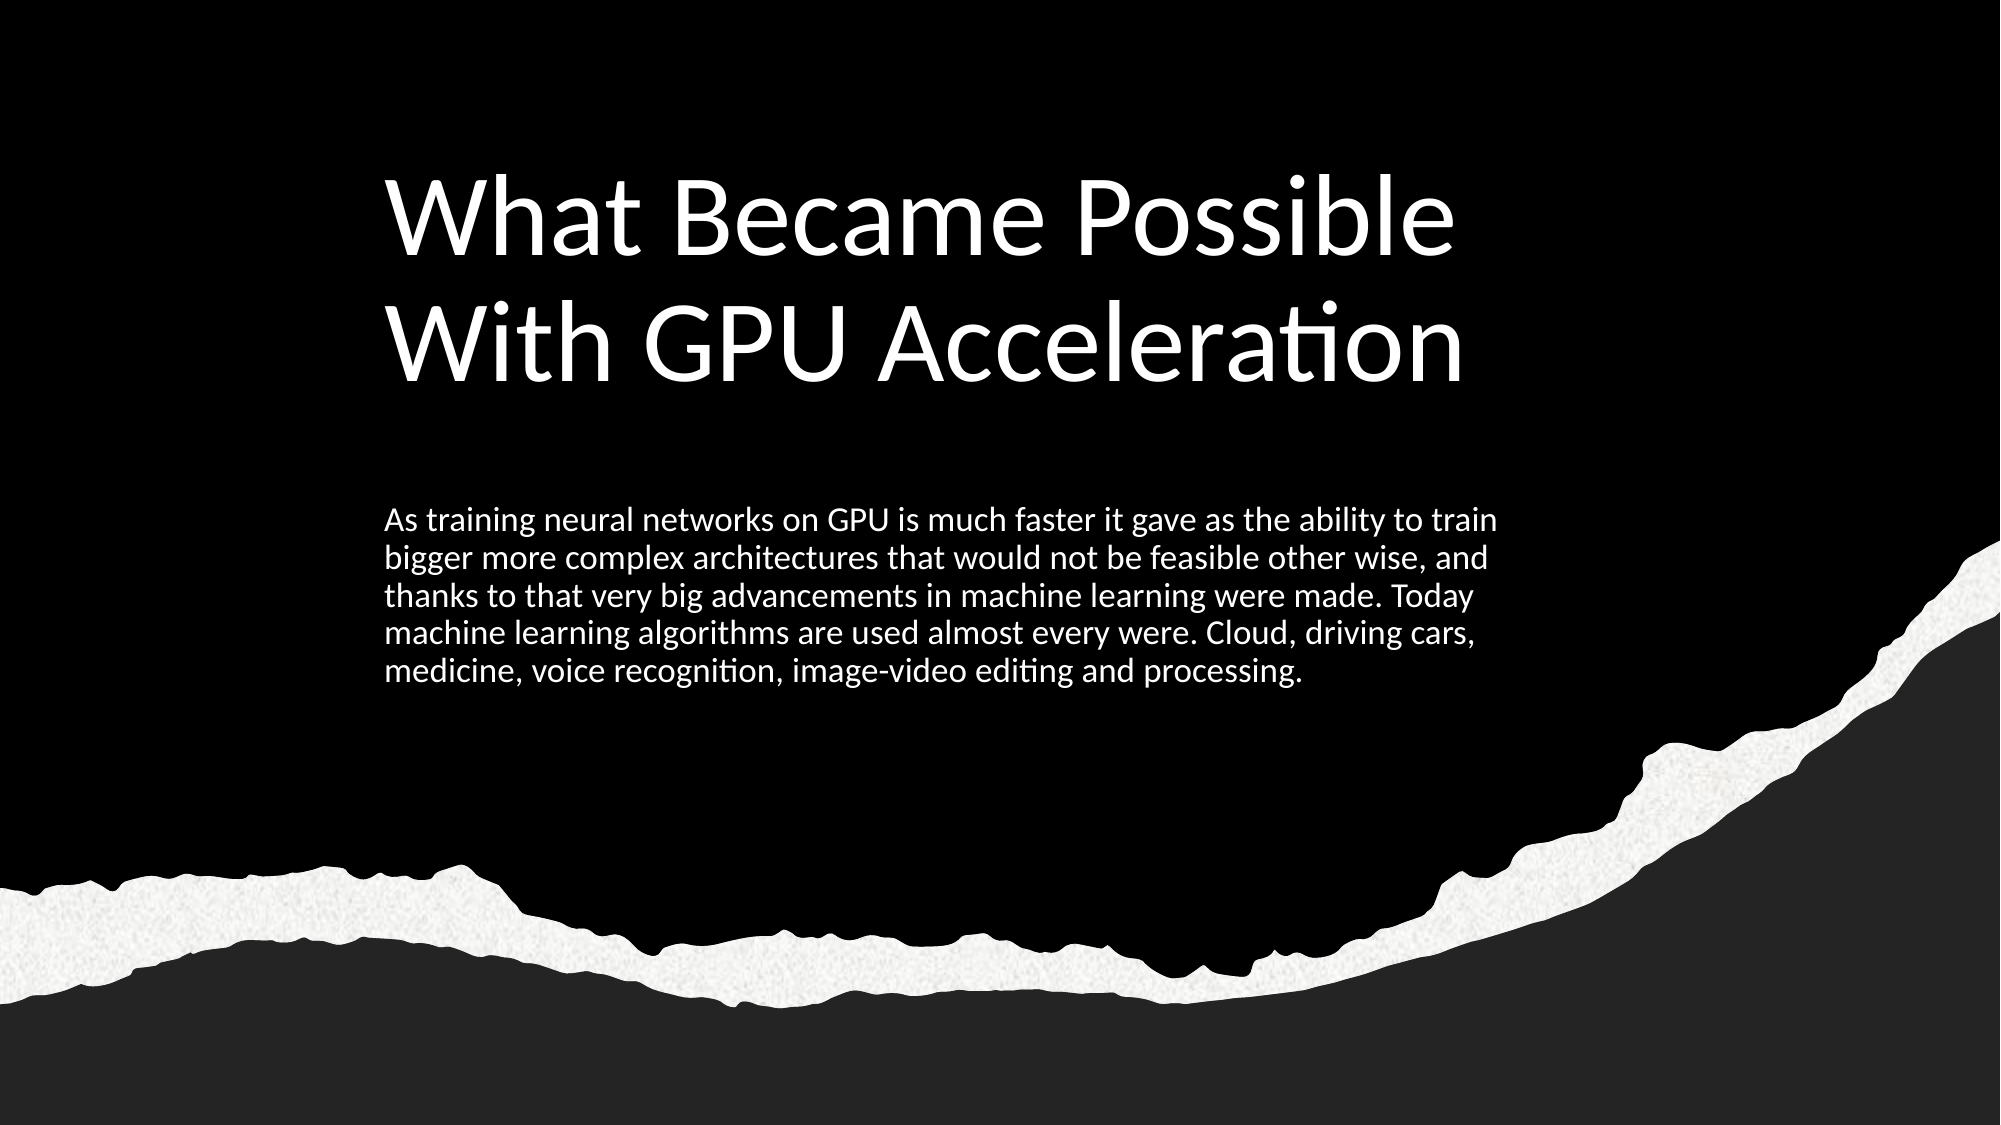

# What Became Possible With GPU Acceleration
As training neural networks on GPU is much faster it gave as the ability to train bigger more complex architectures that would not be feasible other wise, and thanks to that very big advancements in machine learning were made. Today machine learning algorithms are used almost every were. Cloud, driving cars, medicine, voice recognition, image-video editing and processing.